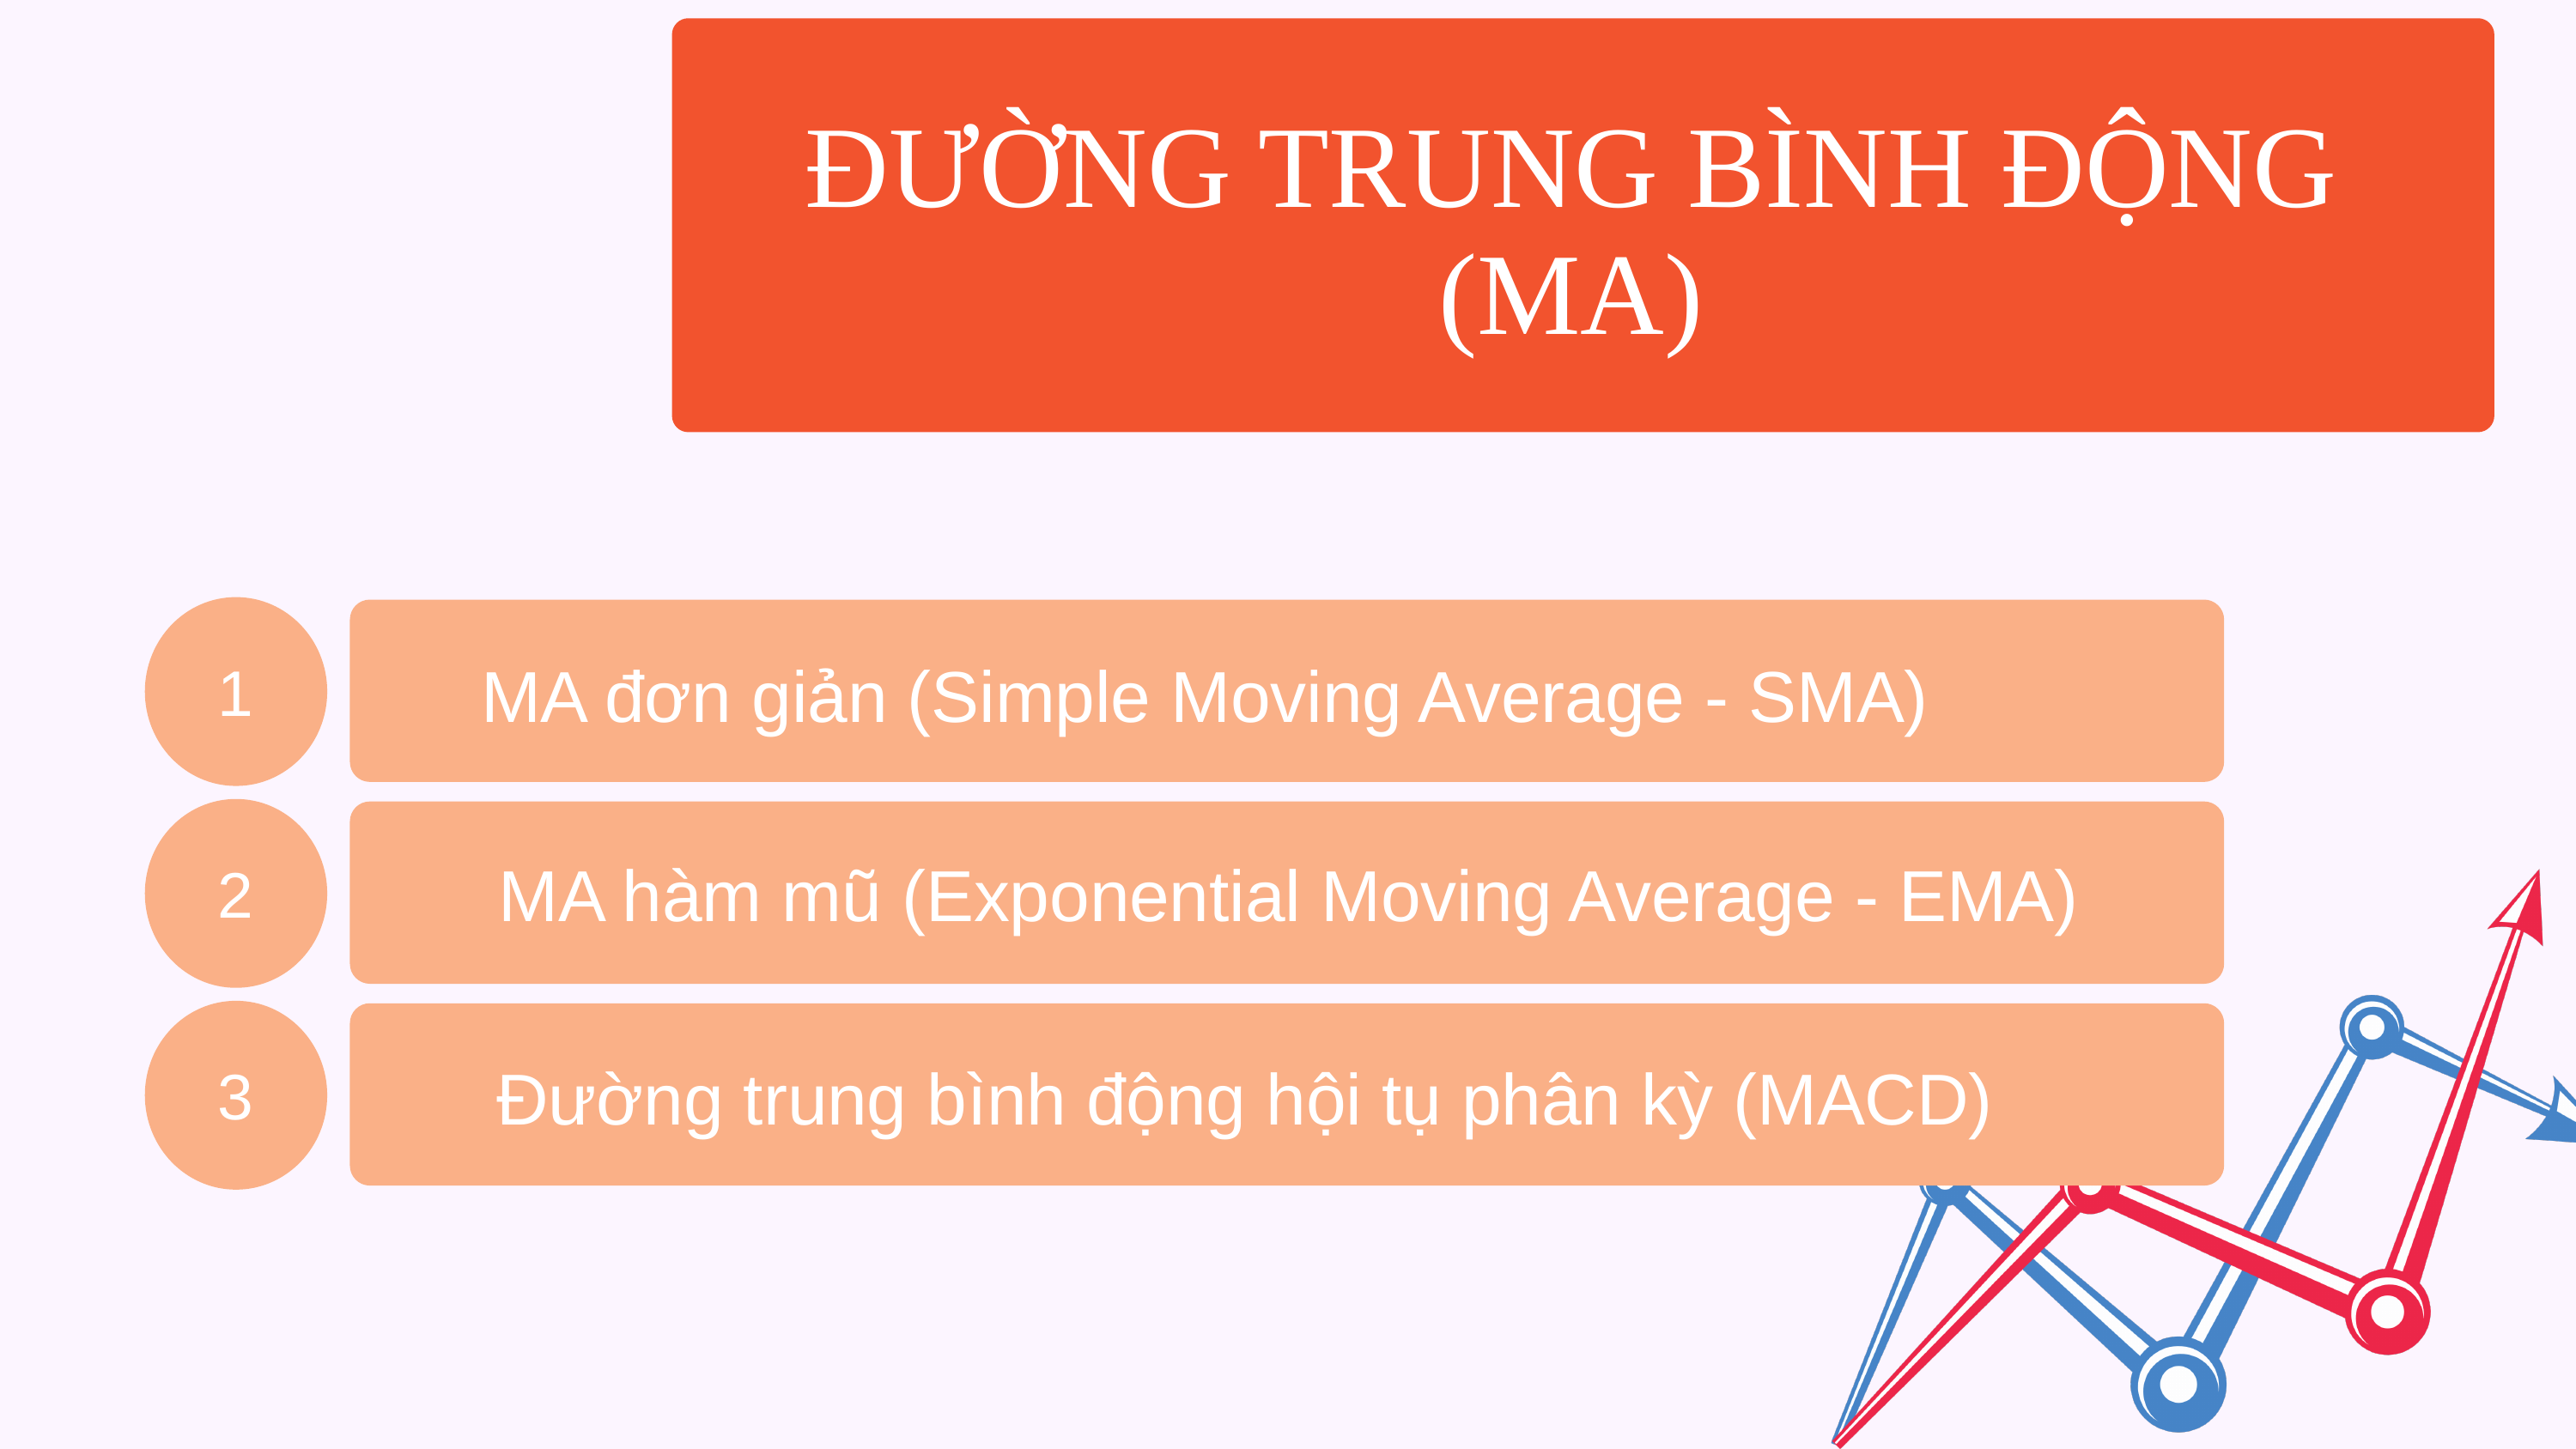

ĐƯỜNG TRUNG BÌNH ĐỘNG (MA)

1

MA đơn giản (Simple Moving Average - SMA)

2

MA hàm mũ (Exponential Moving Average - EMA)

3

Đường trung bình động hội tụ phân kỳ (MACD)